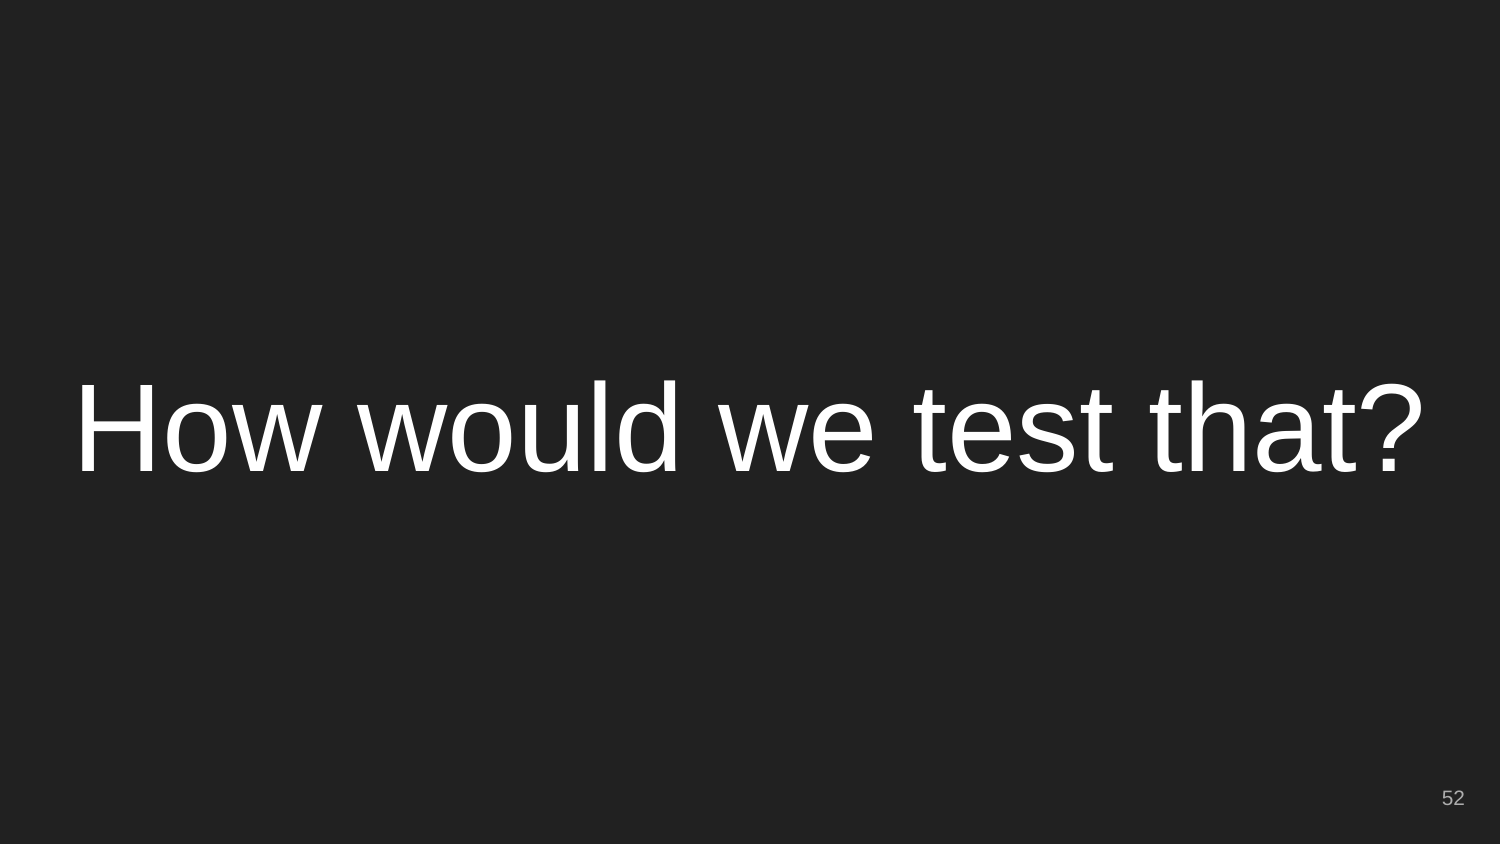

# How would we test that?
52